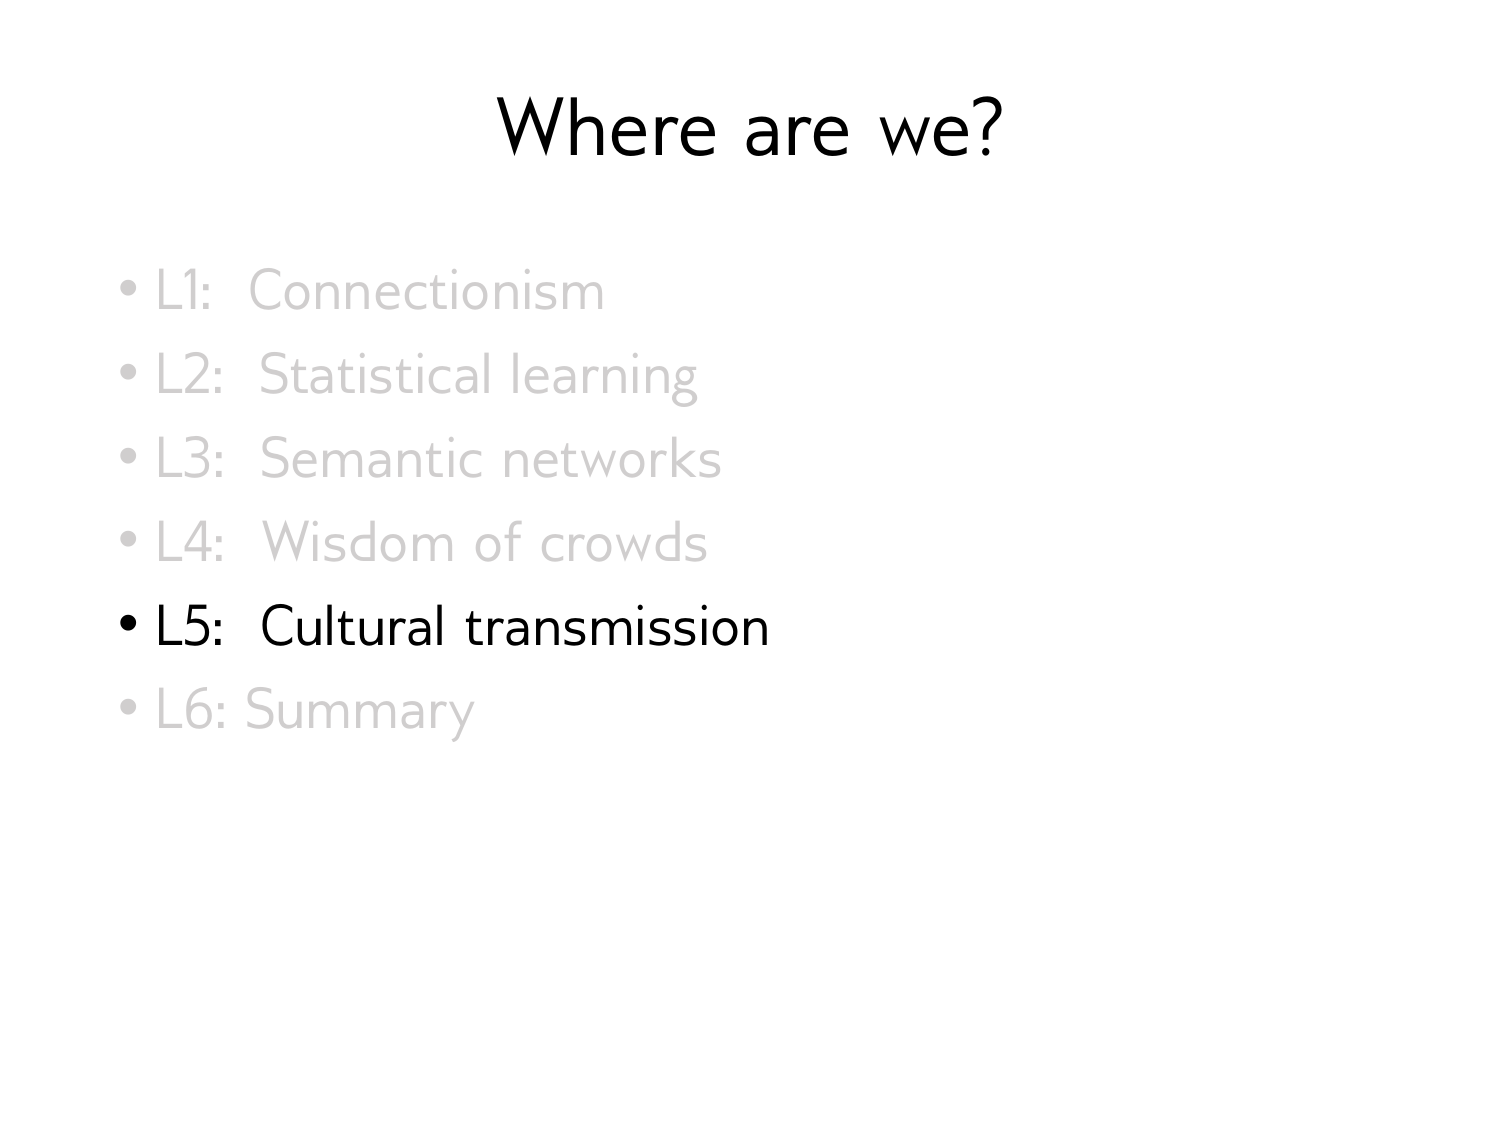

# Where are we?
L1:  Connectionism
L2:  Statistical learning
L3:  Semantic networks
L4:  Wisdom of crowds
L5:  Cultural transmission
L6: Summary